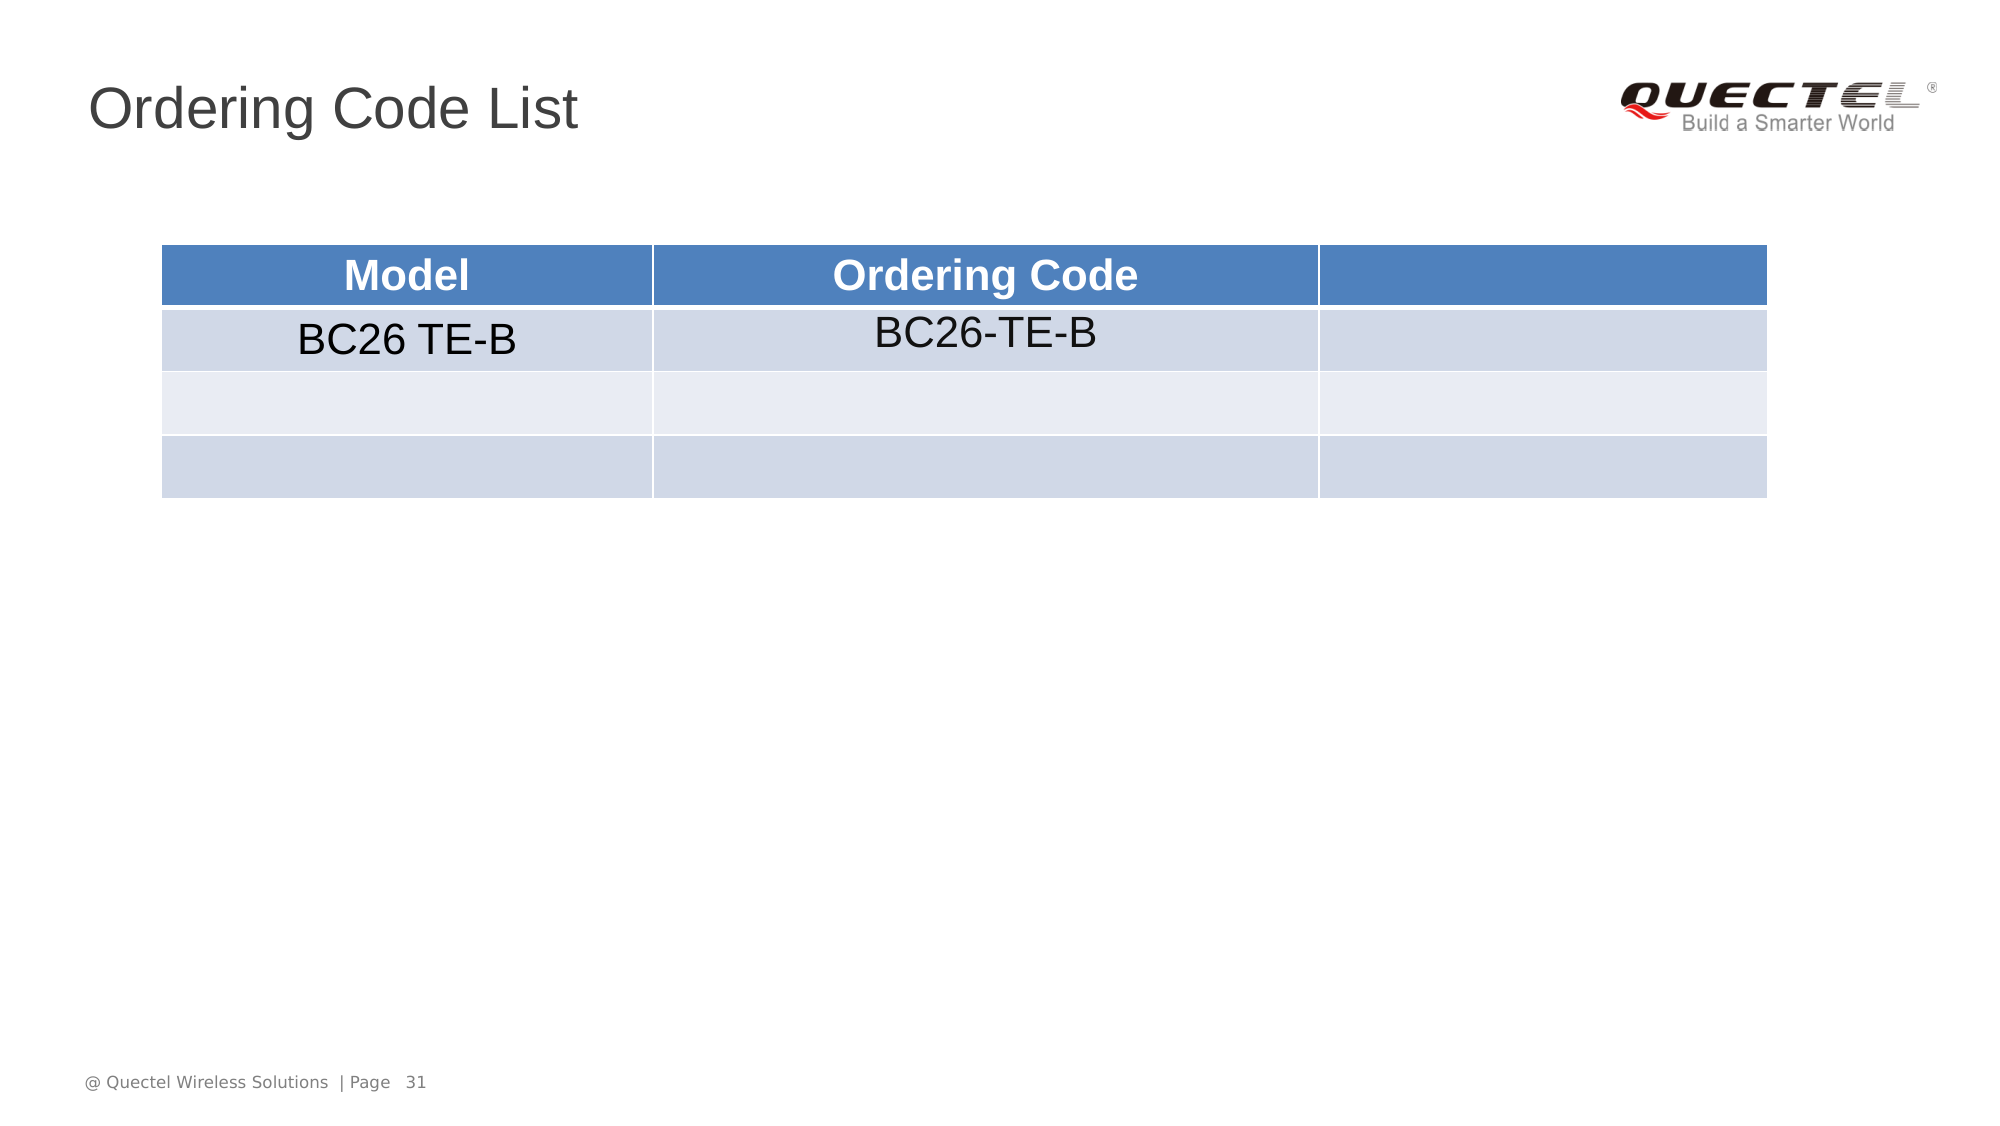

# Ordering Code List
| Model | Ordering Code |  |
| --- | --- | --- |
| BC26 TE-B | BC26-TE-B |  |
|  |  |  |
|  |  |  |